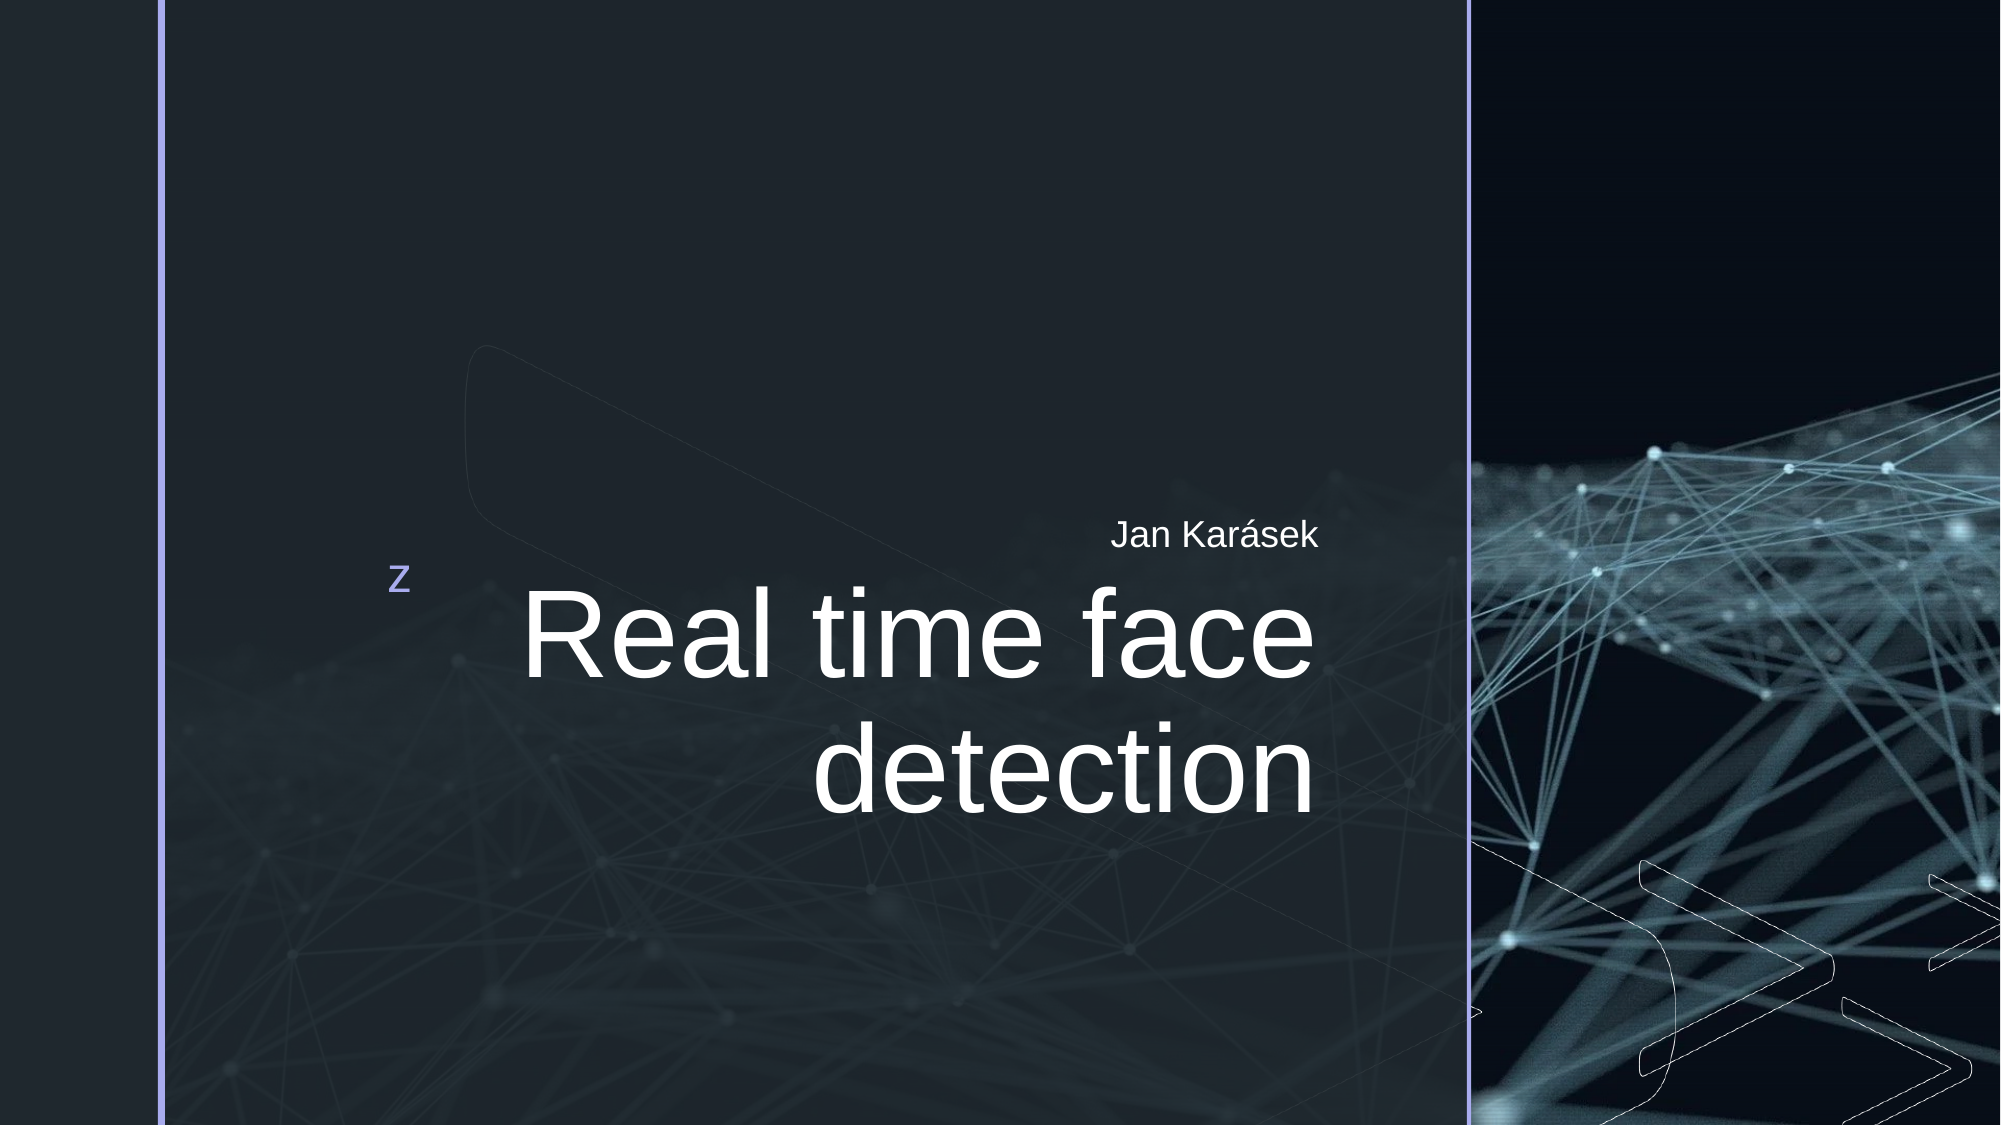

Jan Karásek
# Real time face detection